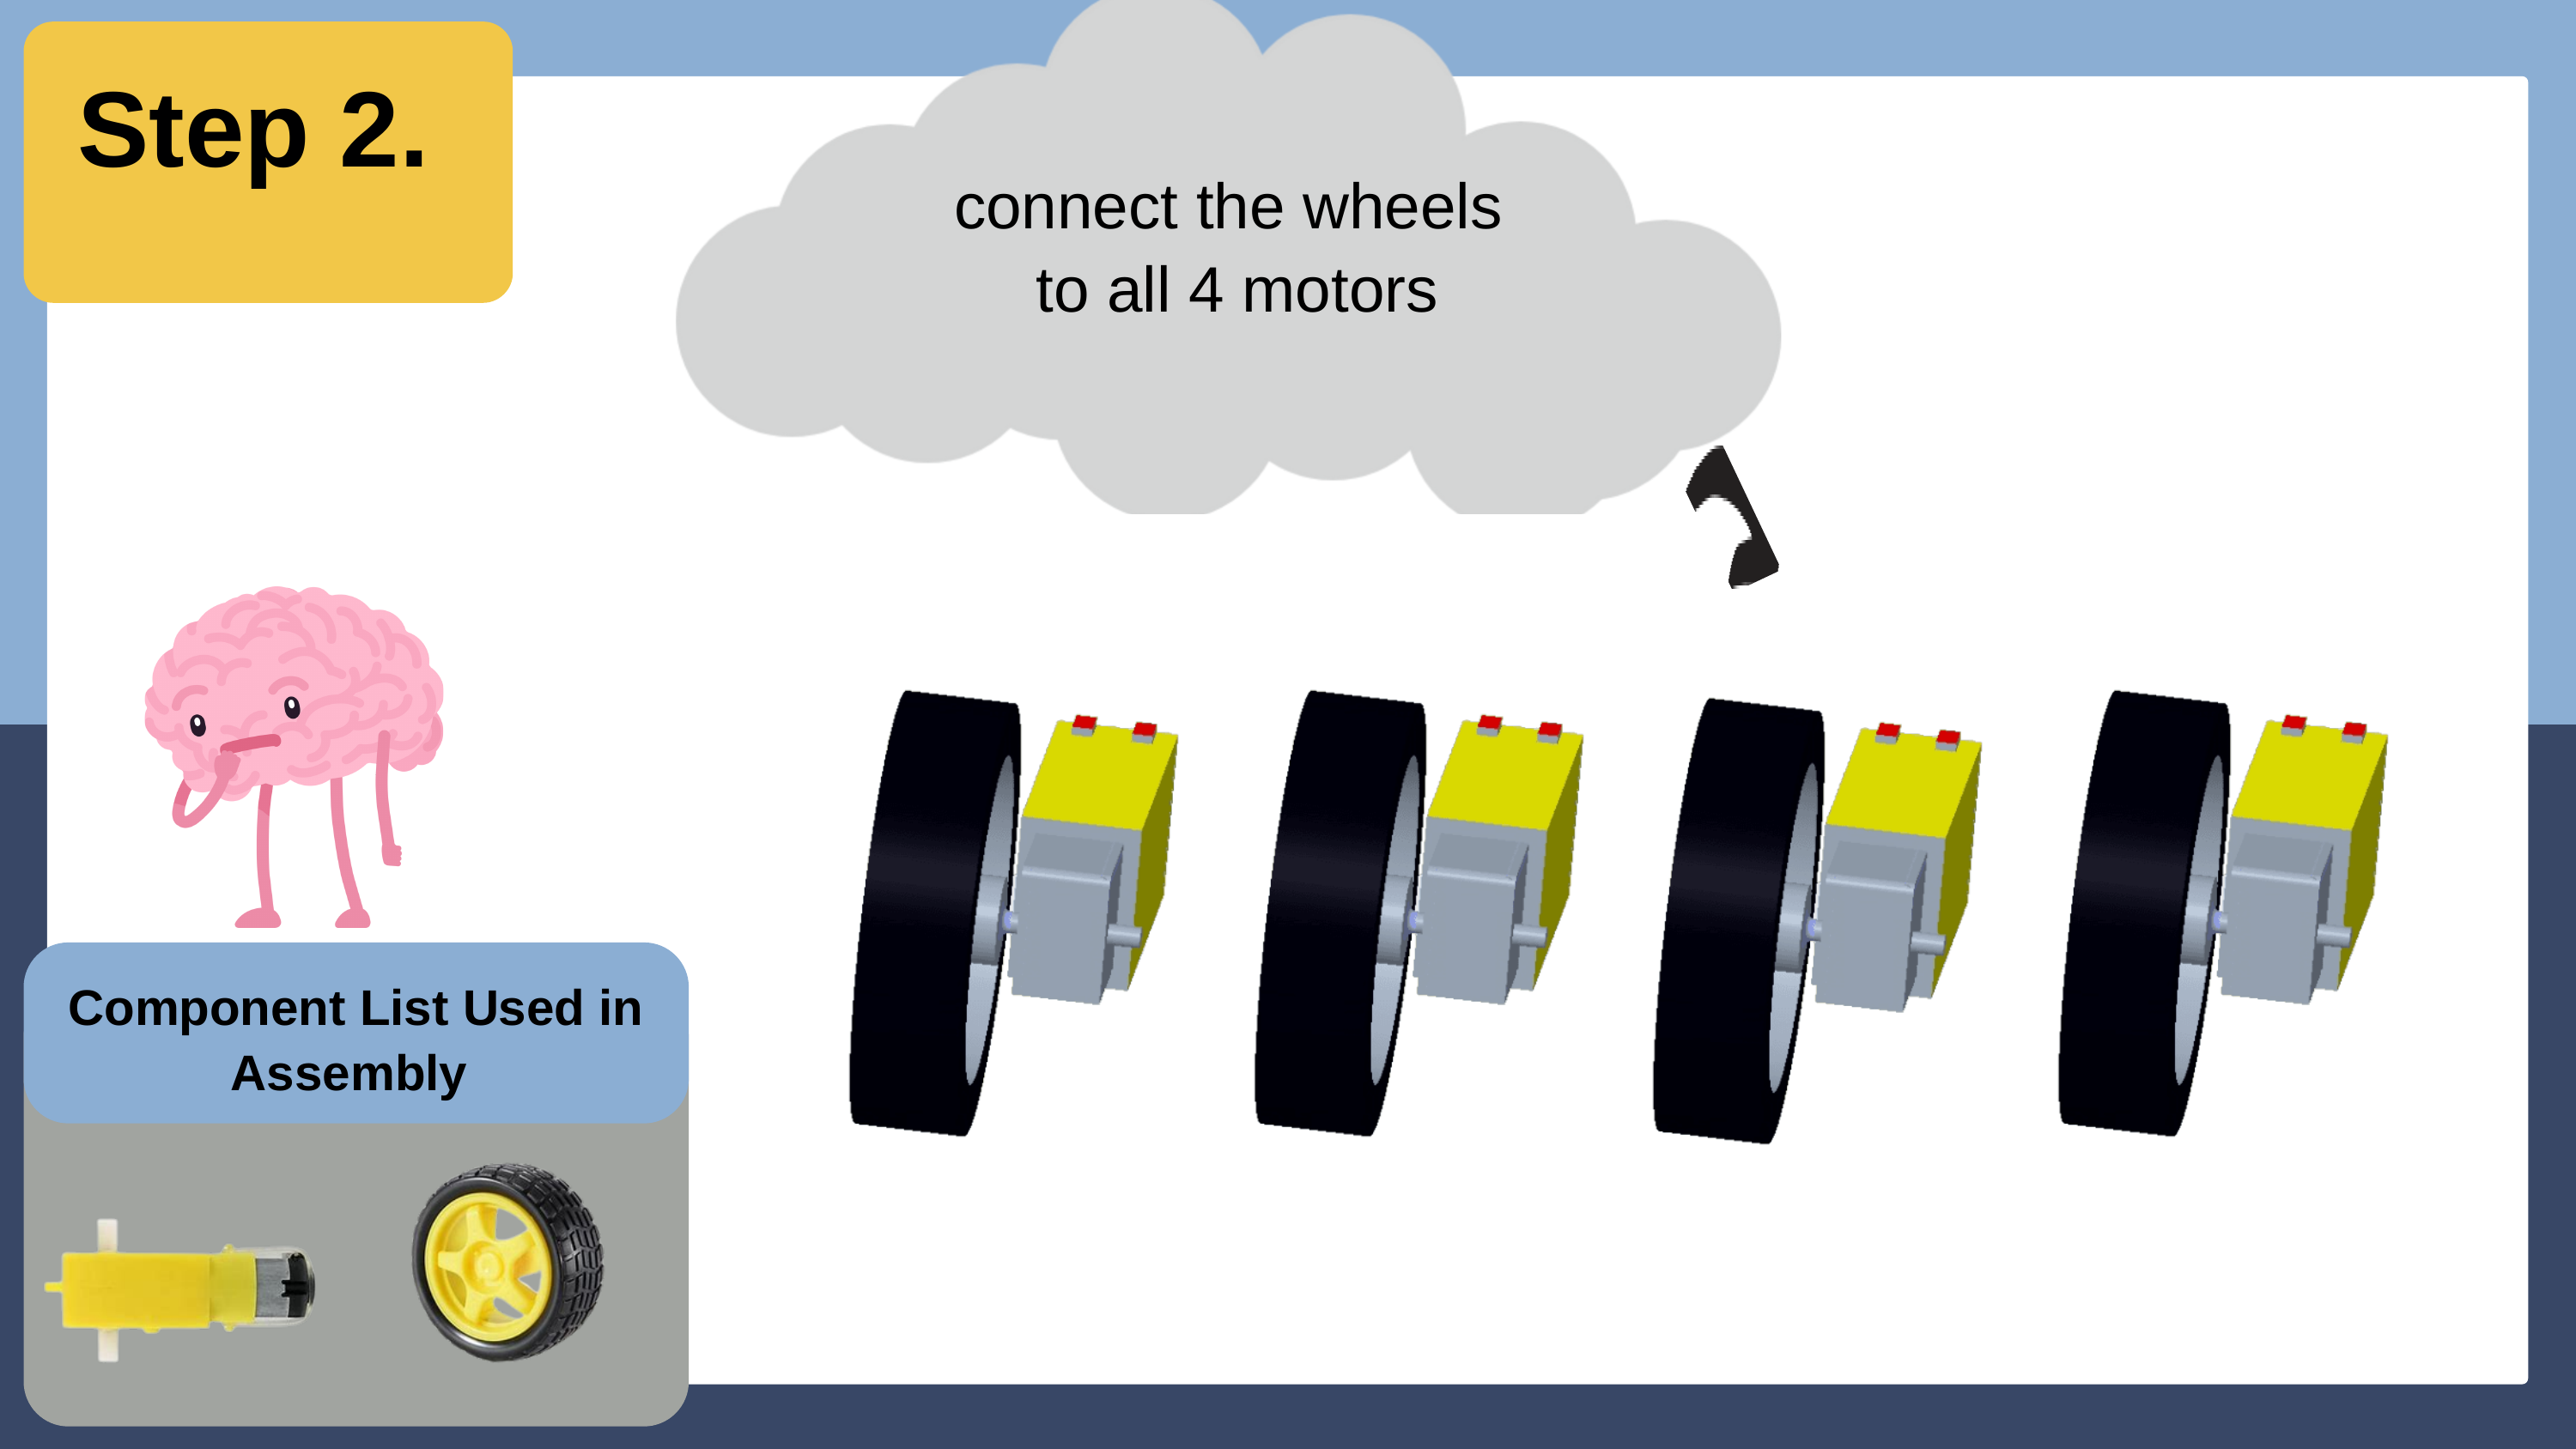

Step 2.

connect the wheels
 to all 4 motors

Component List Used in Assembly
Component List Used in Assembly